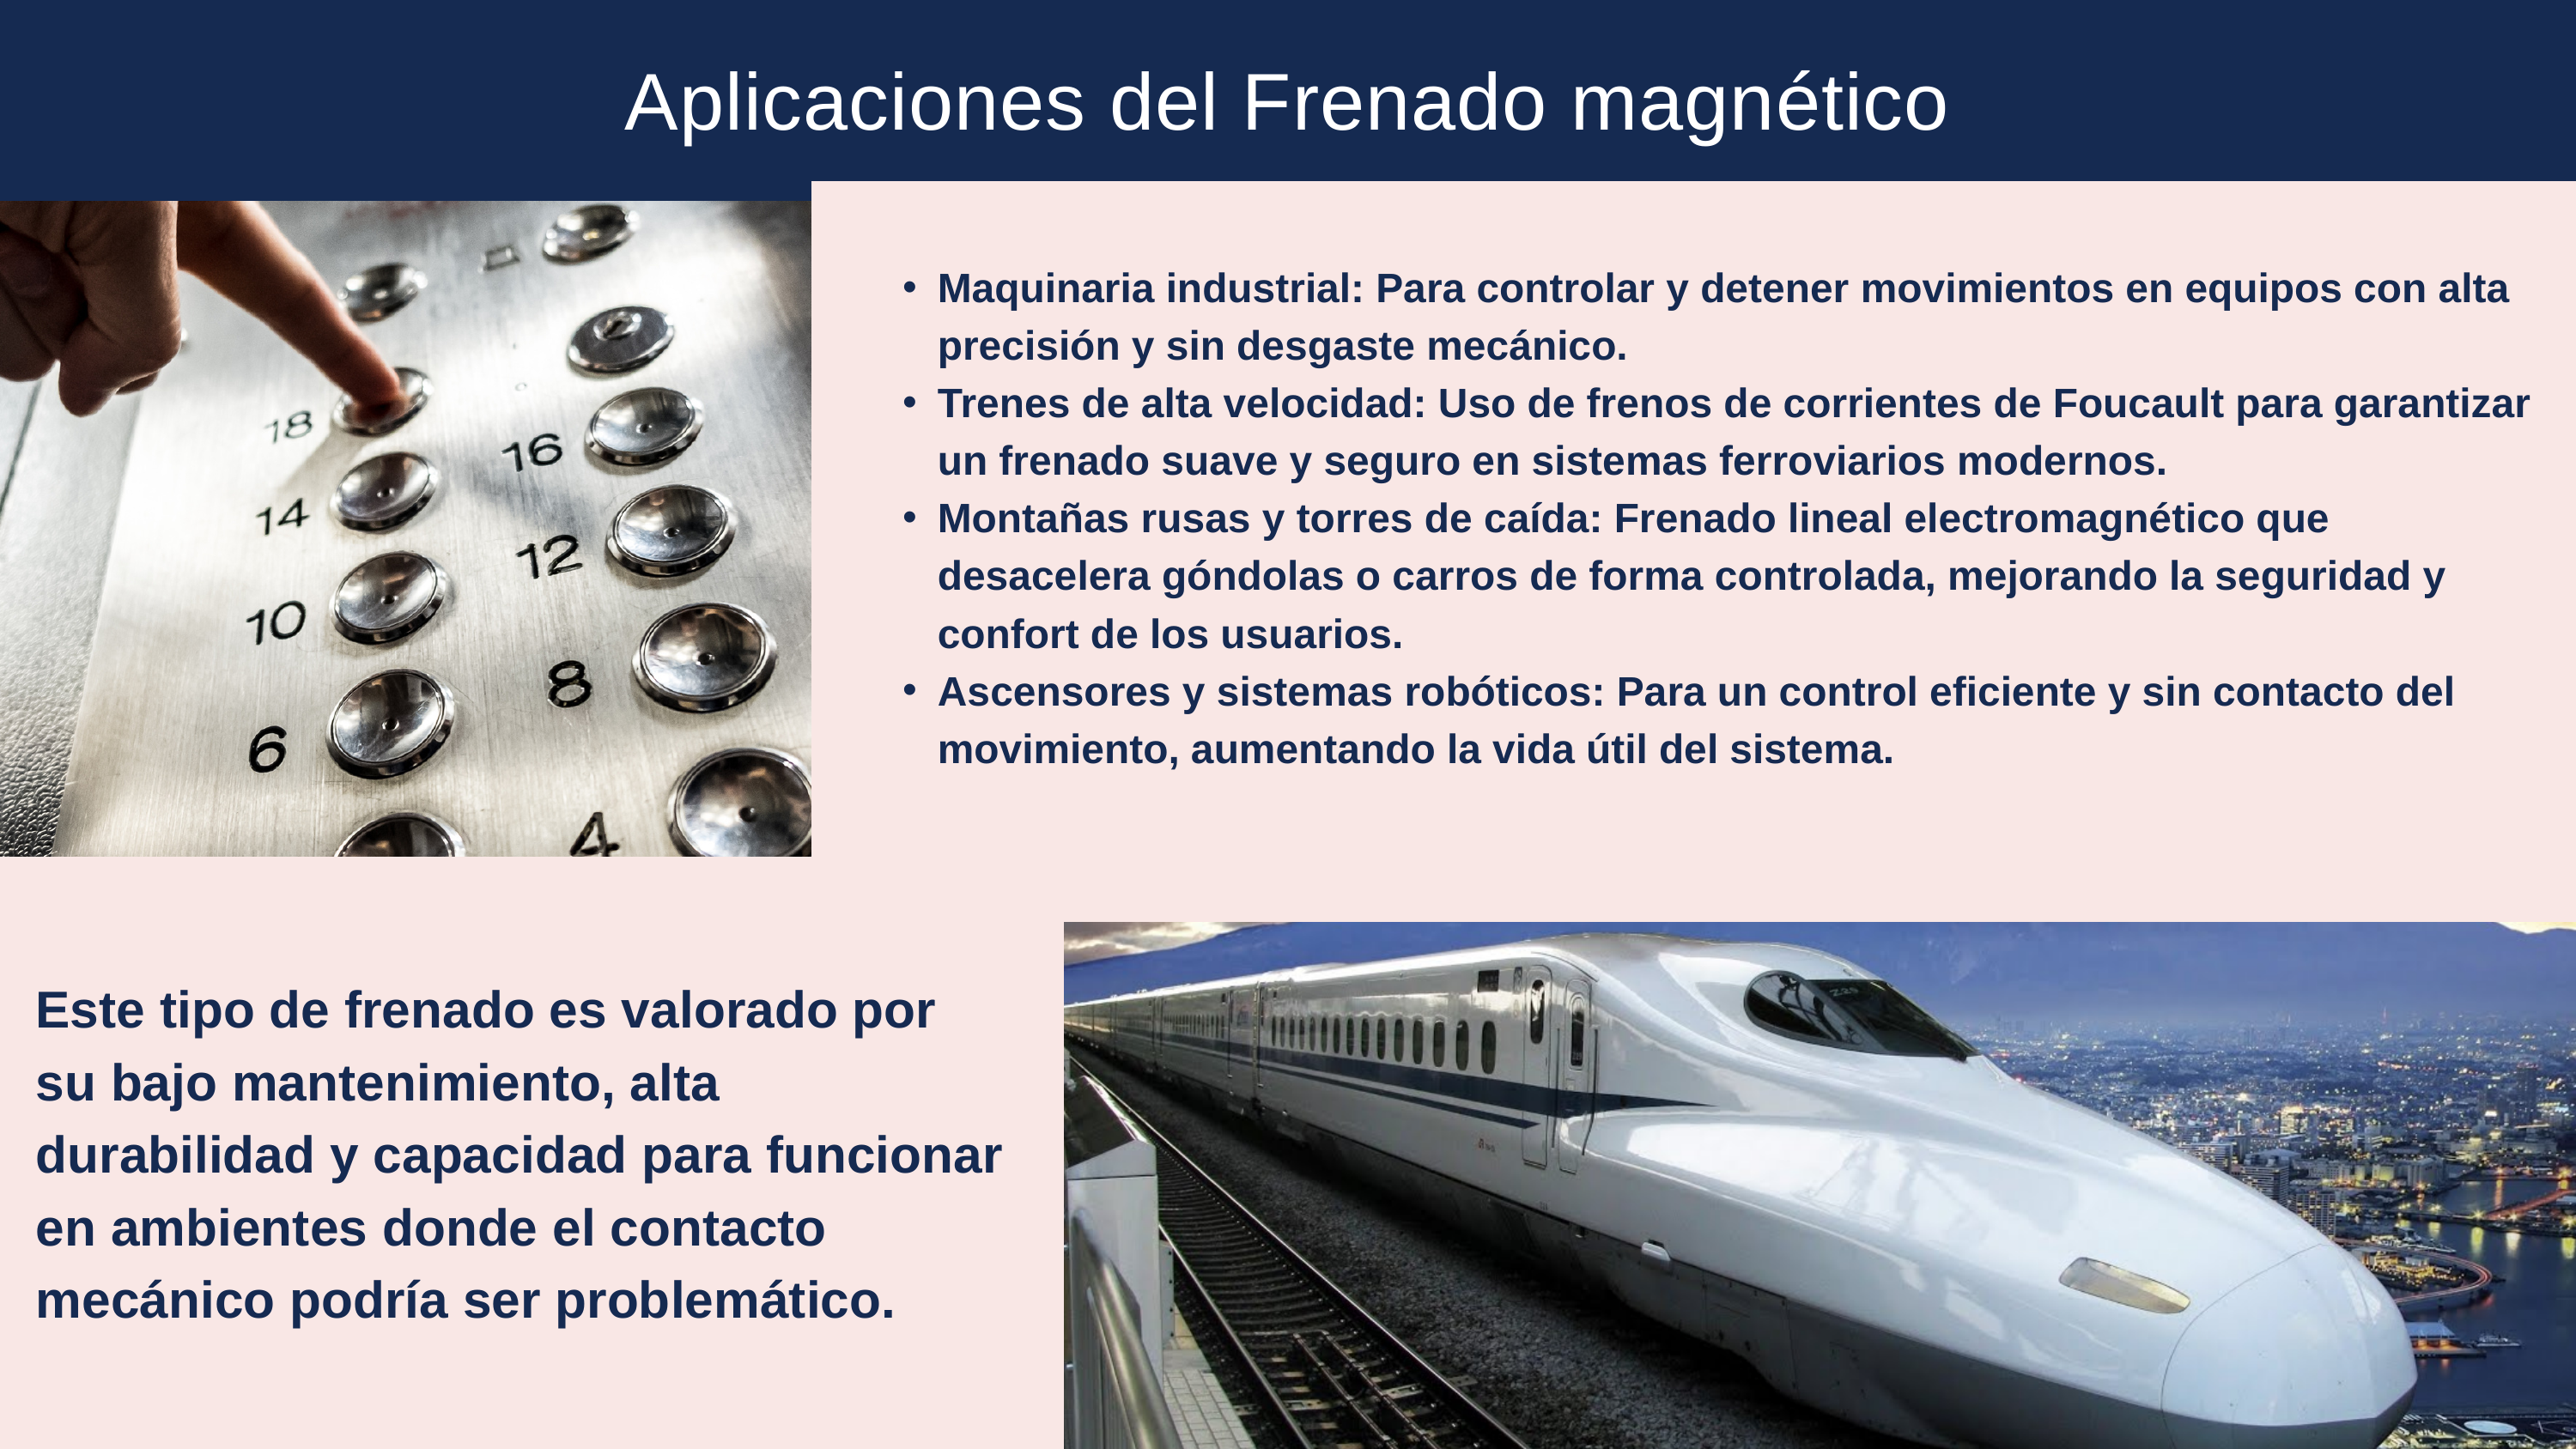

Aplicaciones del Frenado magnético

Maquinaria industrial: Para controlar y detener movimientos en equipos con alta precisión y sin desgaste mecánico.
Trenes de alta velocidad: Uso de frenos de corrientes de Foucault para garantizar un frenado suave y seguro en sistemas ferroviarios modernos.
Montañas rusas y torres de caída: Frenado lineal electromagnético que desacelera góndolas o carros de forma controlada, mejorando la seguridad y confort de los usuarios.
Ascensores y sistemas robóticos: Para un control eficiente y sin contacto del movimiento, aumentando la vida útil del sistema.

Este tipo de frenado es valorado por su bajo mantenimiento, alta durabilidad y capacidad para funcionar en ambientes donde el contacto mecánico podría ser problemático.